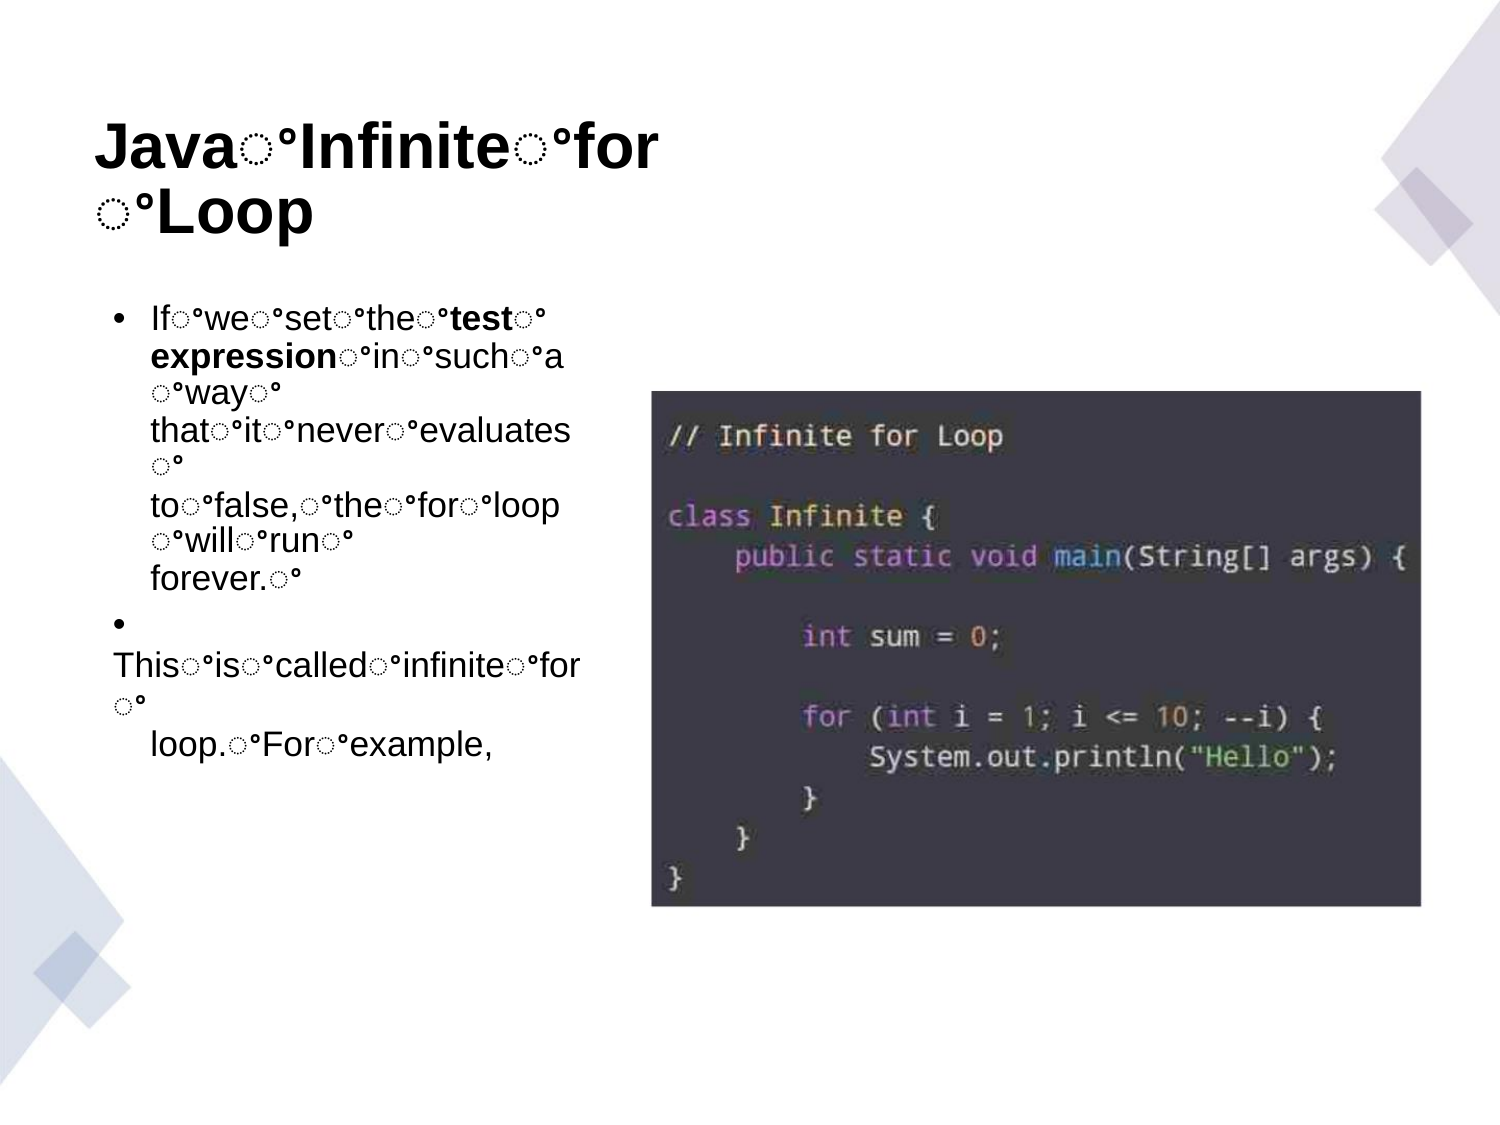

JavaꢀInfiniteꢀforꢀLoop
• Ifꢀweꢀsetꢀtheꢀtestꢀ
expressionꢀinꢀsuchꢀaꢀwayꢀ
thatꢀitꢀneverꢀevaluatesꢀ
toꢀfalse,ꢀtheꢀforꢀloopꢀwillꢀrunꢀ
forever.ꢀ
• Thisꢀisꢀcalledꢀinfiniteꢀforꢀ
loop.ꢀForꢀexample,